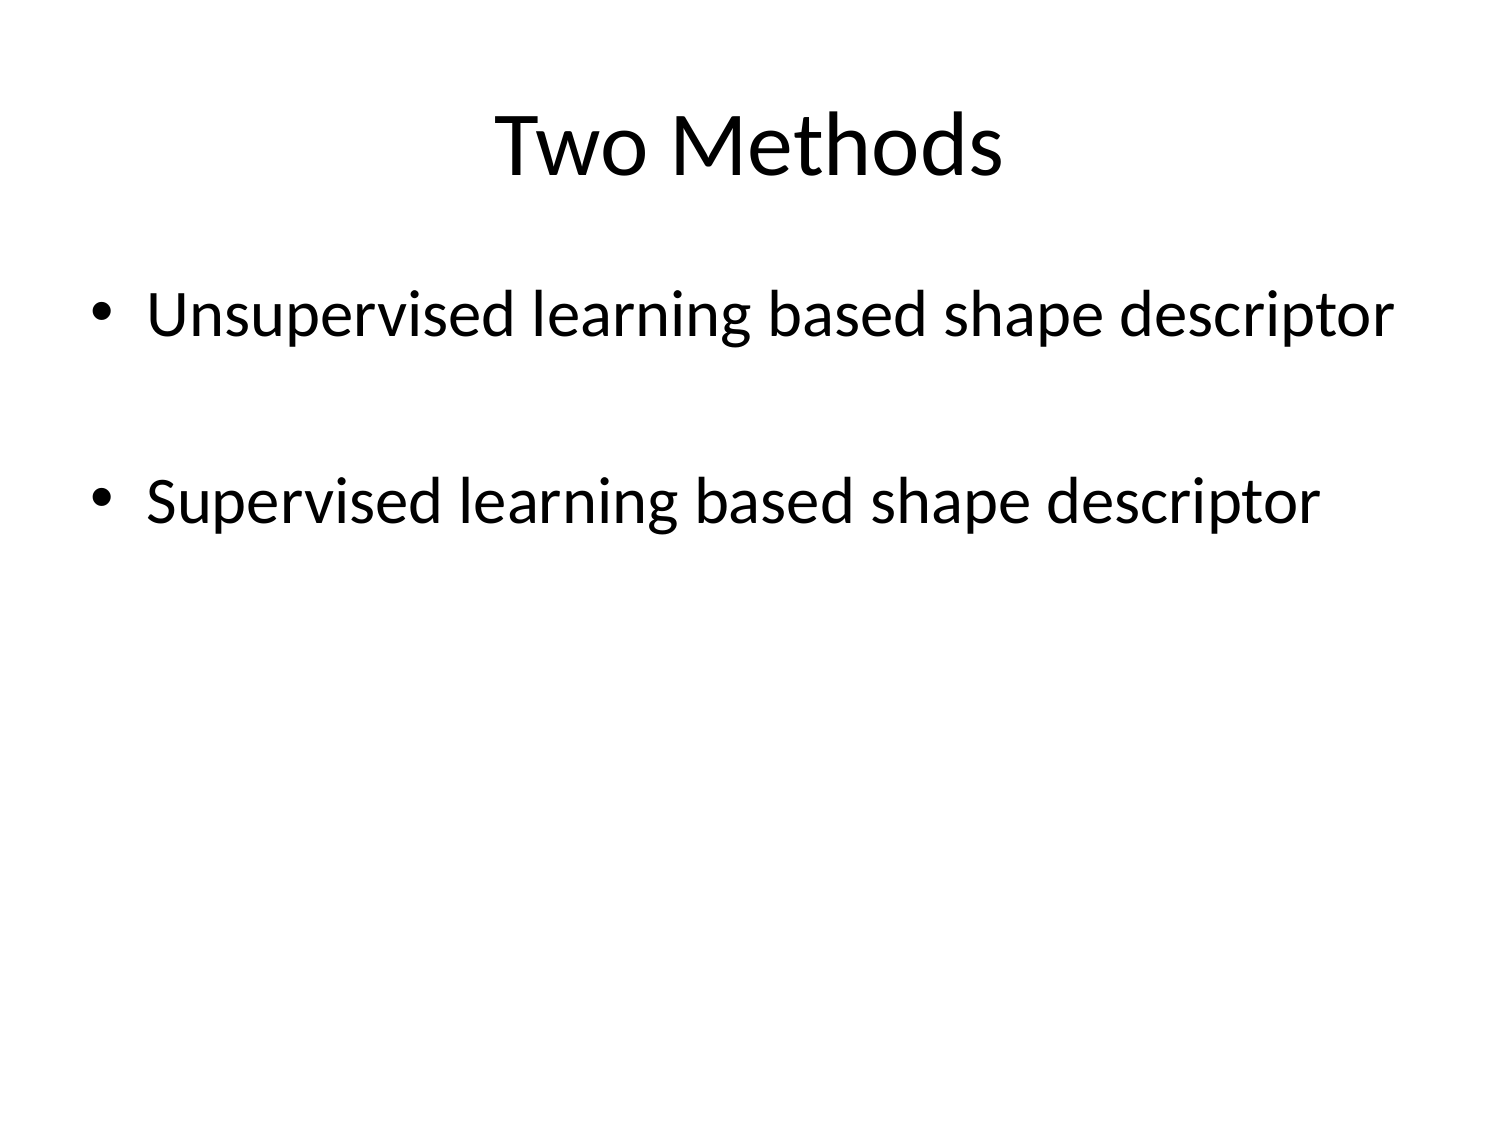

# Two Methods
Unsupervised learning based shape descriptor

Supervised learning based shape descriptor